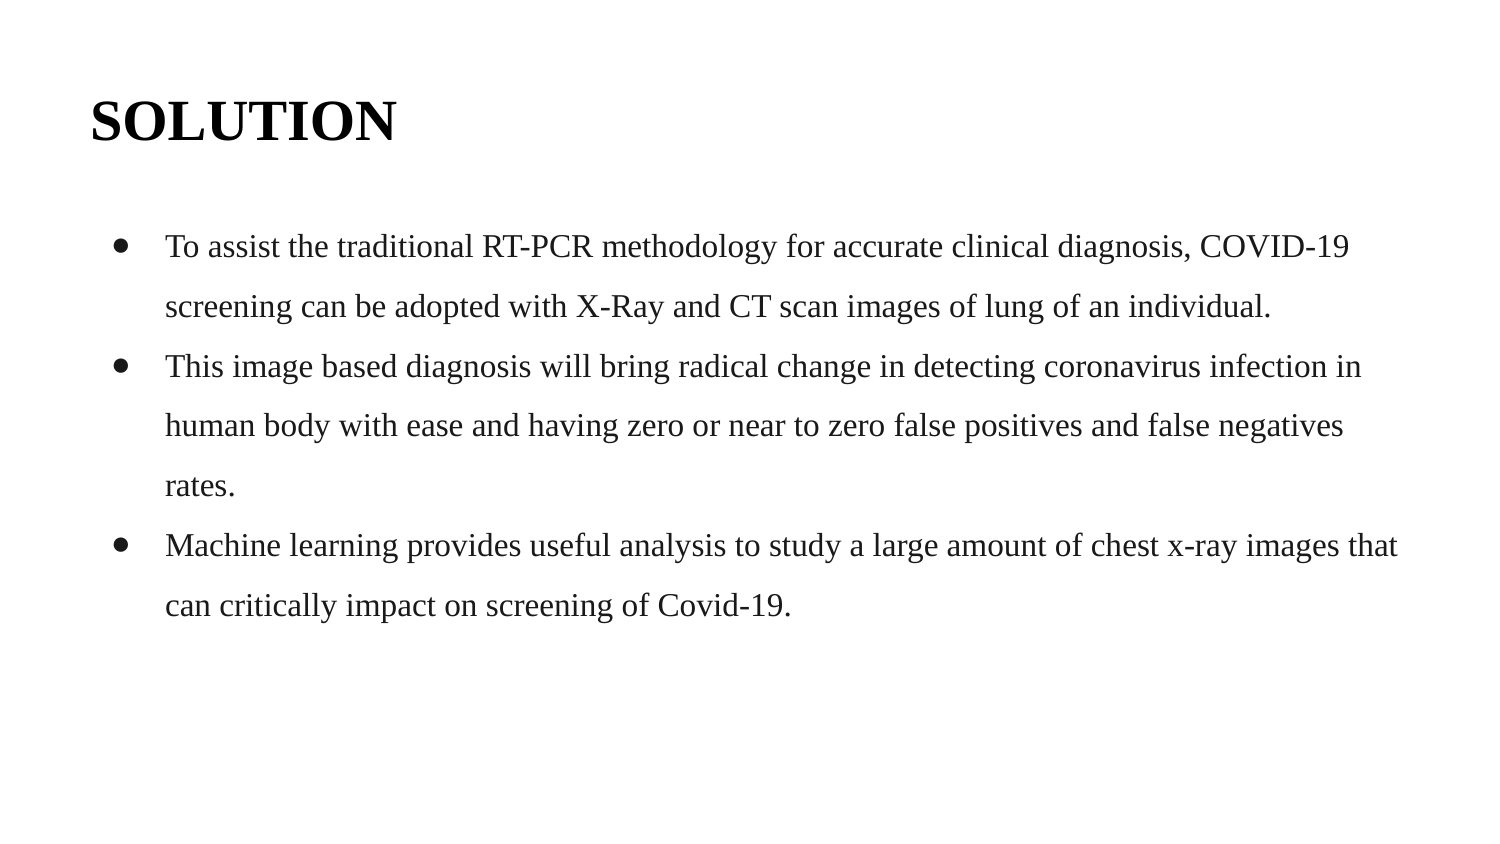

# SOLUTION
To assist the traditional RT-PCR methodology for accurate clinical diagnosis, COVID-19 screening can be adopted with X-Ray and CT scan images of lung of an individual.
This image based diagnosis will bring radical change in detecting coronavirus infection in human body with ease and having zero or near to zero false positives and false negatives rates.
Machine learning provides useful analysis to study a large amount of chest x-ray images that can critically impact on screening of Covid-19.